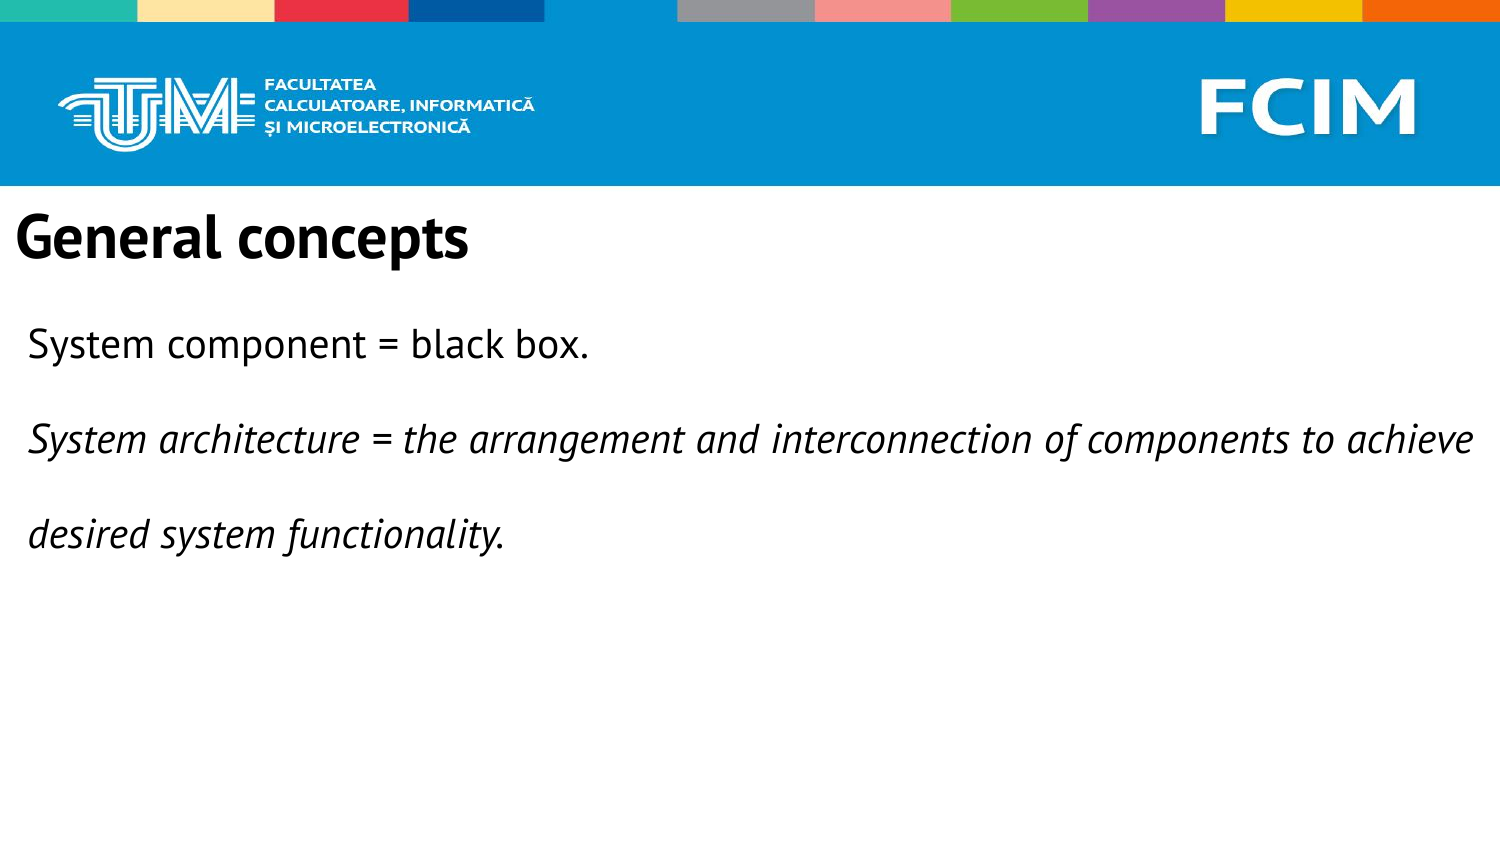

# General concepts
System component = black box.
System architecture = the arrangement and interconnection of components to achieve
desired system functionality.